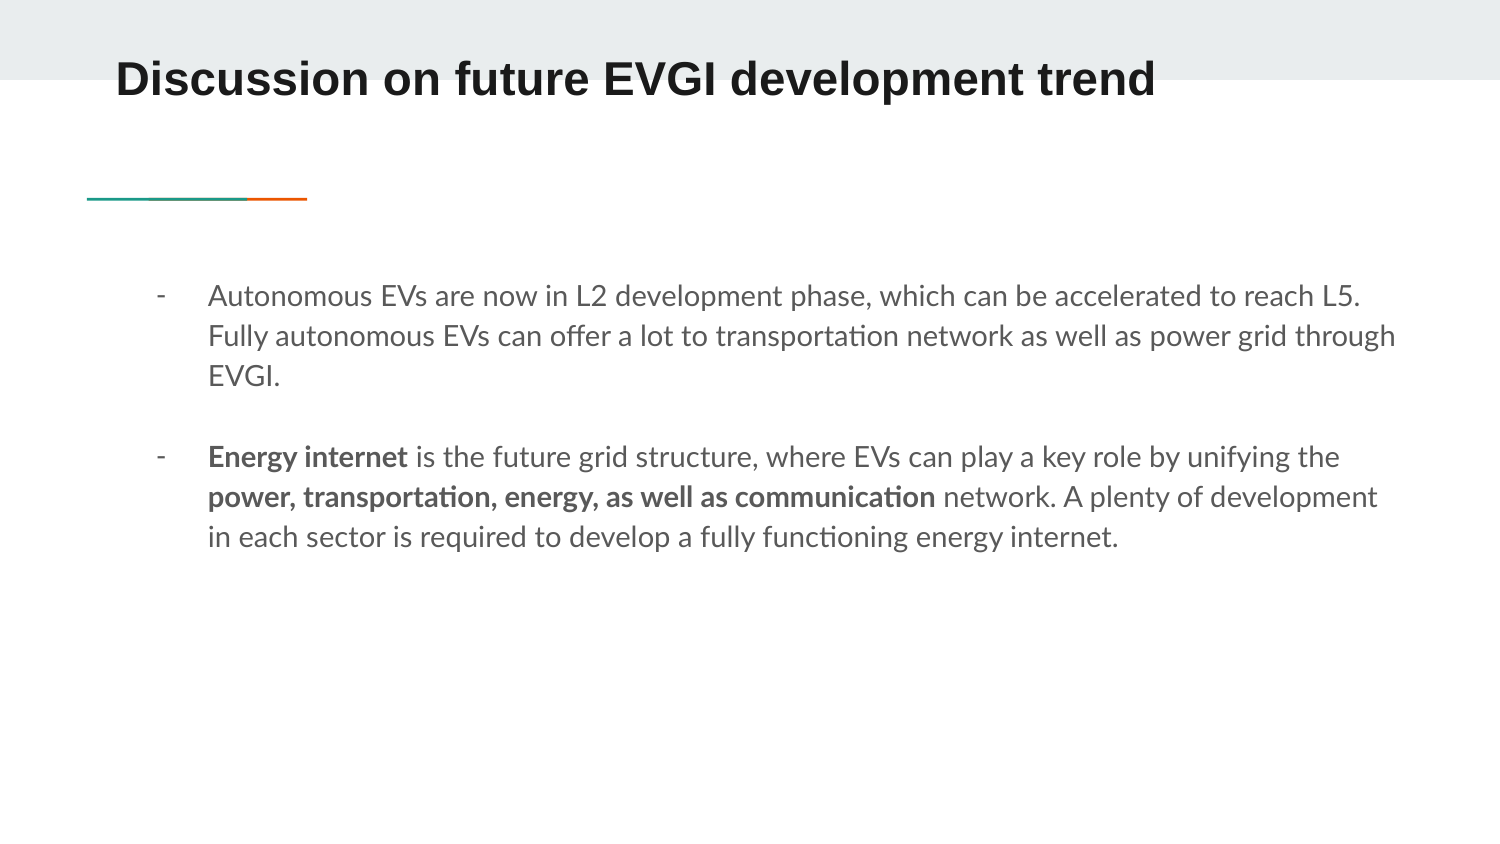

# Discussion on future EVGI development trend

Autonomous EVs are now in L2 development phase, which can be accelerated to reach L5. Fully autonomous EVs can offer a lot to transportation network as well as power grid through EVGI.

Energy internet is the future grid structure, where EVs can play a key role by unifying the power, transportation, energy, as well as communication network. A plenty of development in each sector is required to develop a fully functioning energy internet.